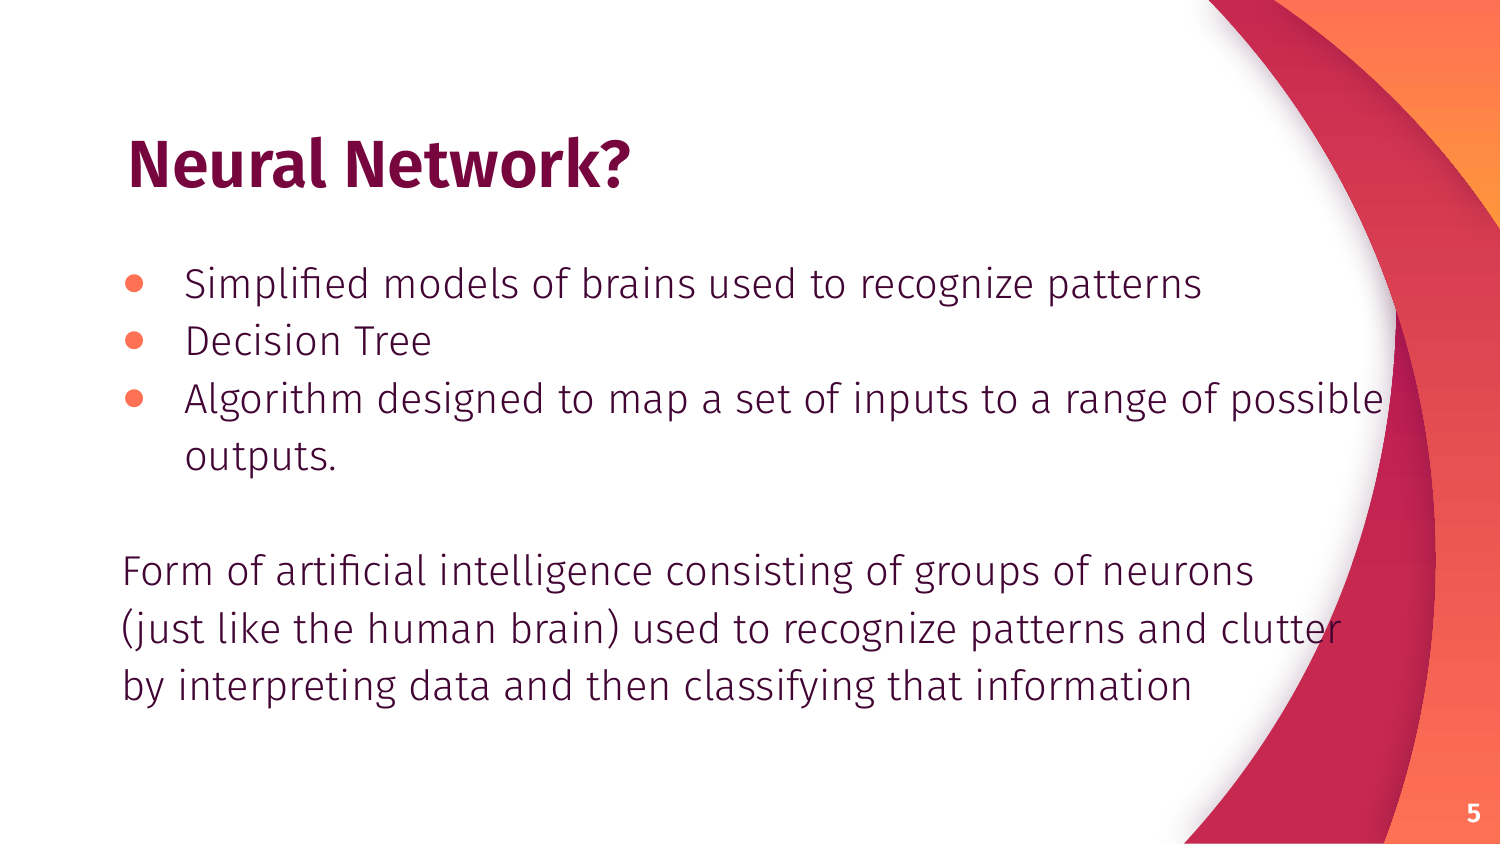

# Neural Network?
Simplified models of brains used to recognize patterns
Decision Tree
Algorithm designed to map a set of inputs to a range of possible outputs.

Form of artificial intelligence consisting of groups of neurons
(just like the human brain) used to recognize patterns and clutter
by interpreting data and then classifying that information

5